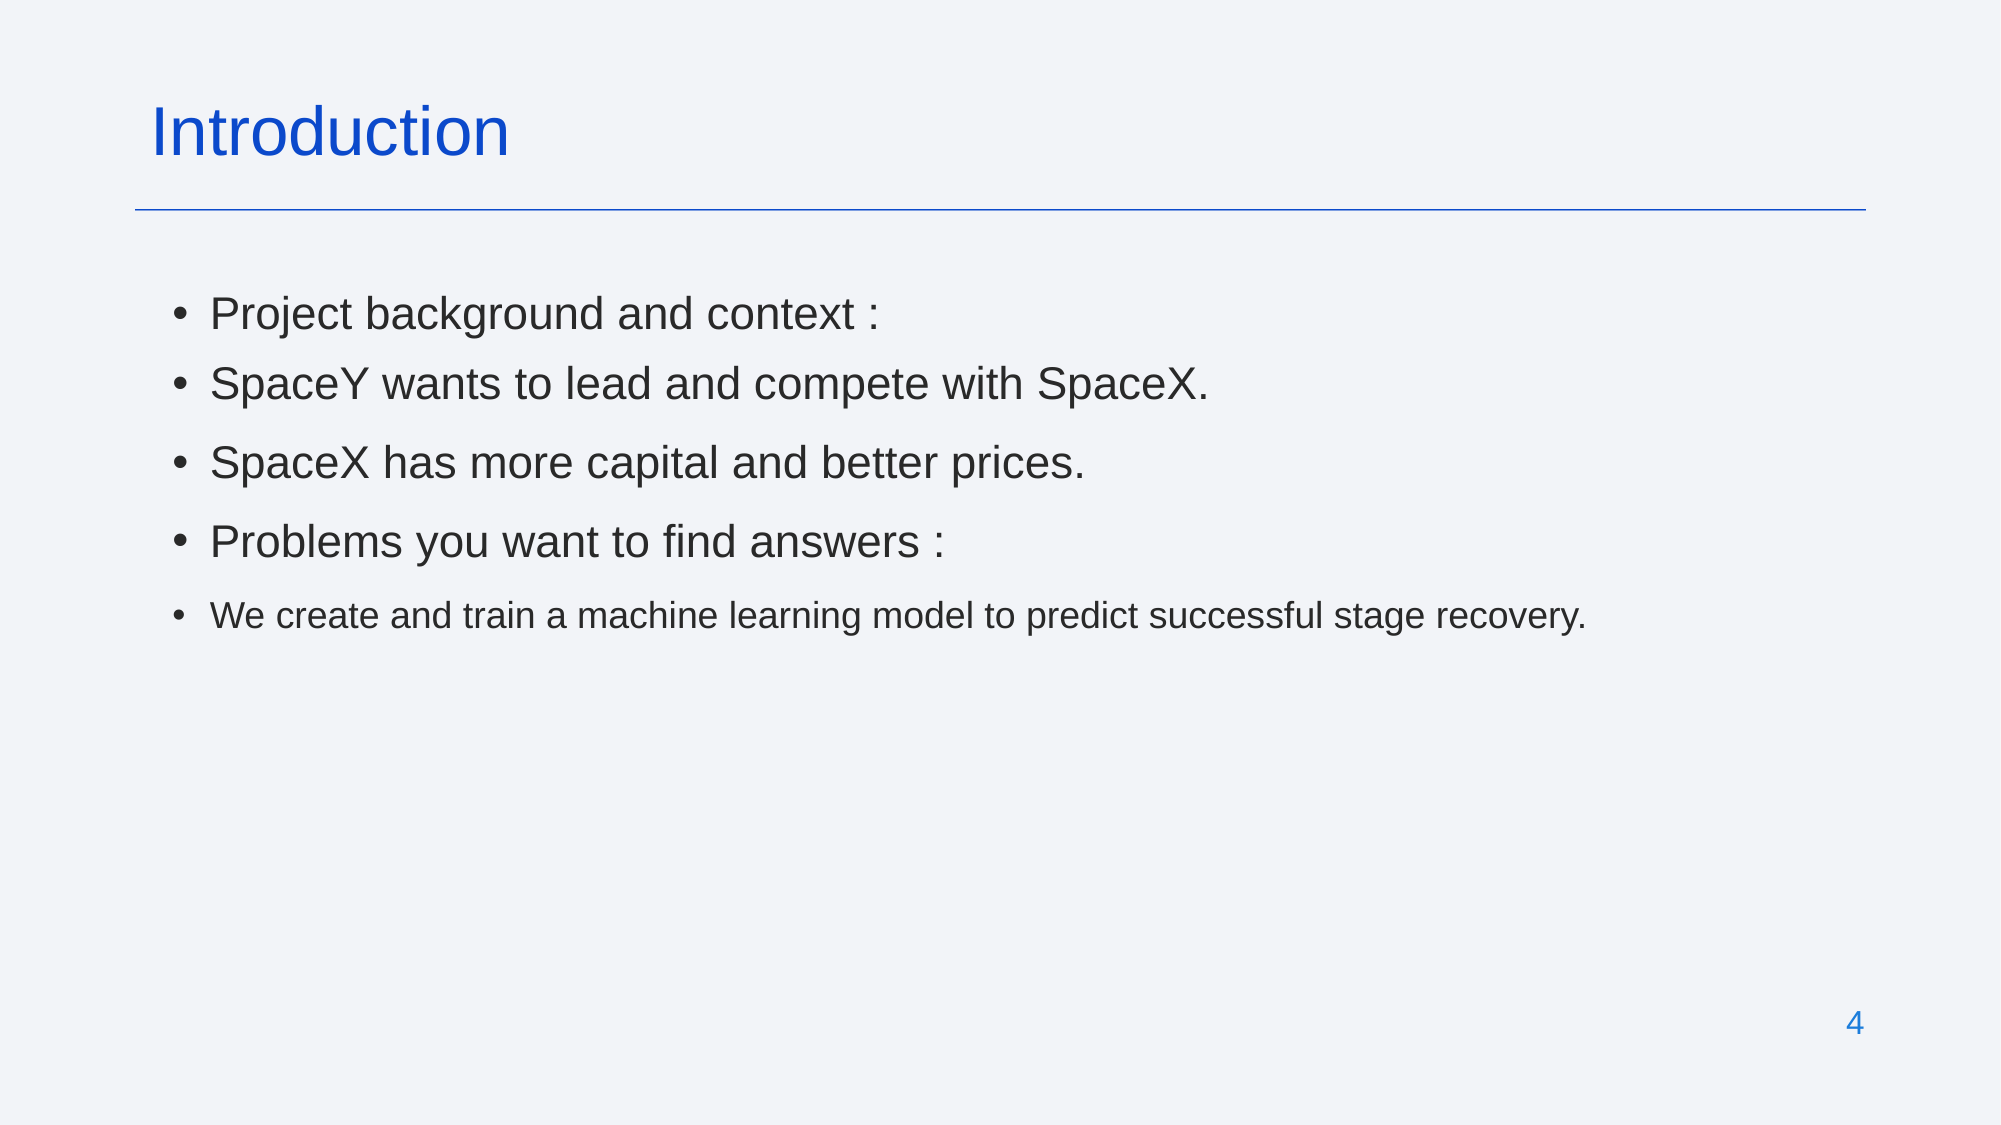

Introduction
Project background and context :
SpaceY wants to lead and compete with SpaceX.
SpaceX has more capital and better prices.
Problems you want to find answers :
We create and train a machine learning model to predict successful stage recovery.
4